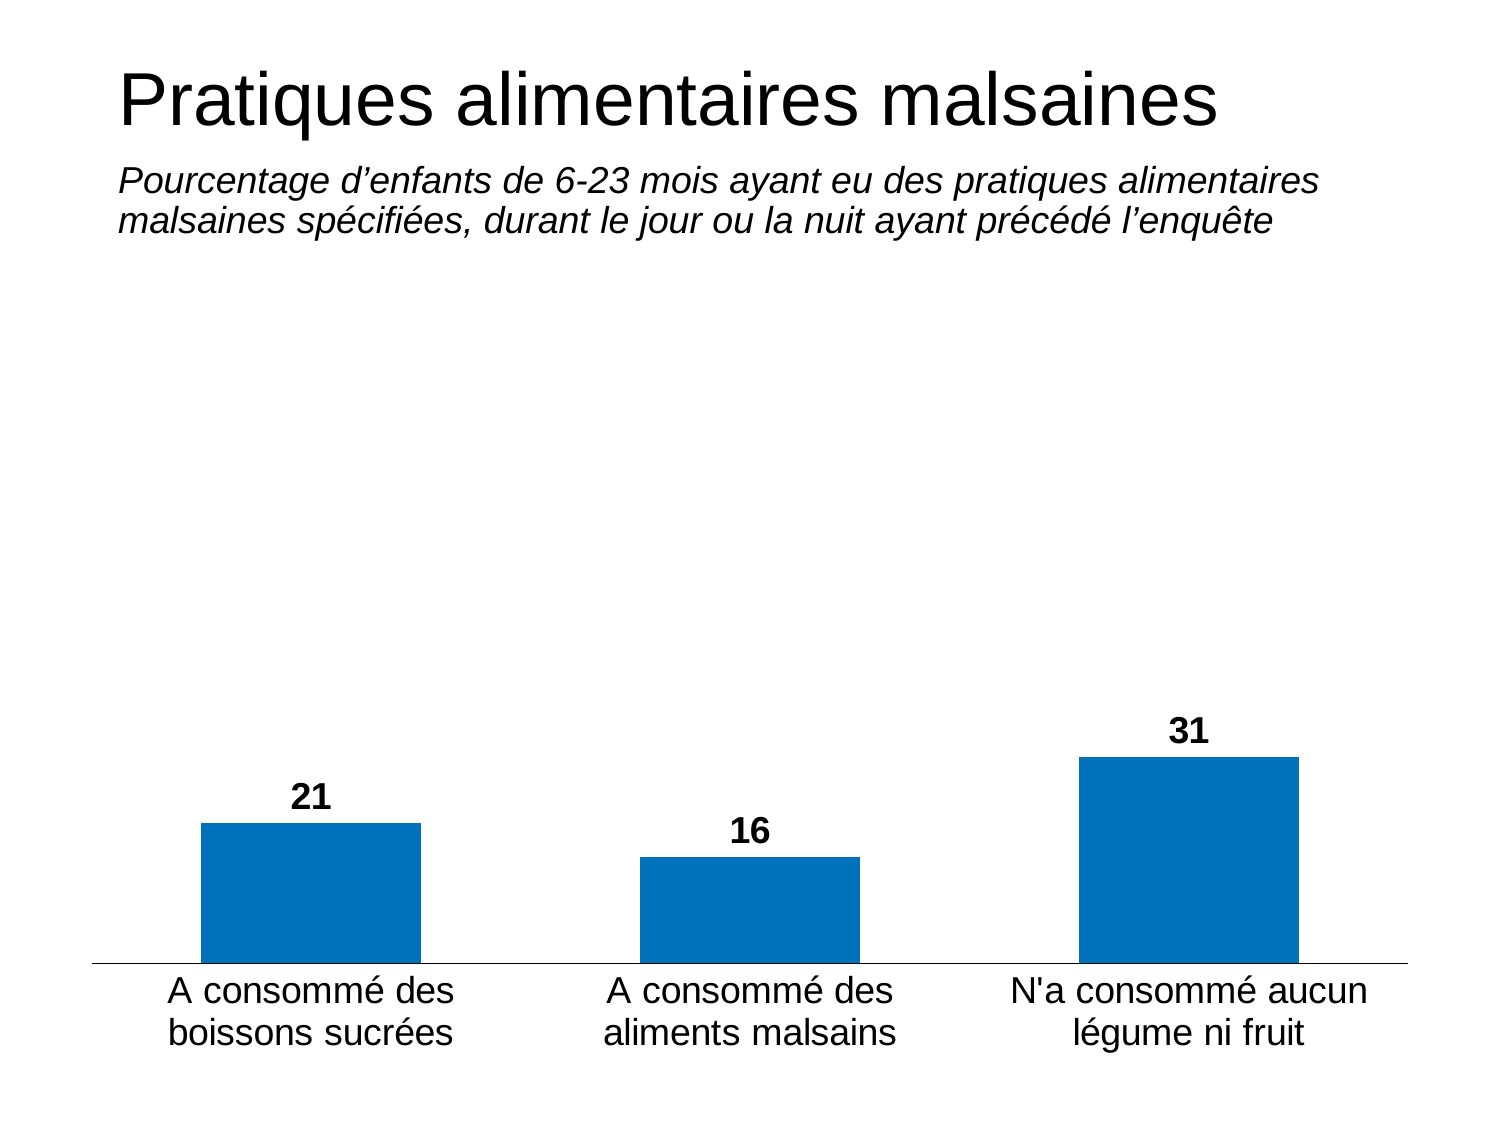

# Pratiques alimentaires malsaines
Pourcentage d’enfants de 6-23 mois ayant eu des pratiques alimentaires malsaines spécifiées, durant le jour ou la nuit ayant précédé l’enquête

### Chart

| Category | A consommé des boissons sucrées |
|---|---|
| A consommé des boissons sucrées | 21.0 |
| A consommé des aliments malsains | 16.0 |
| N'a consommé aucun légume ni fruit | 31.0 |